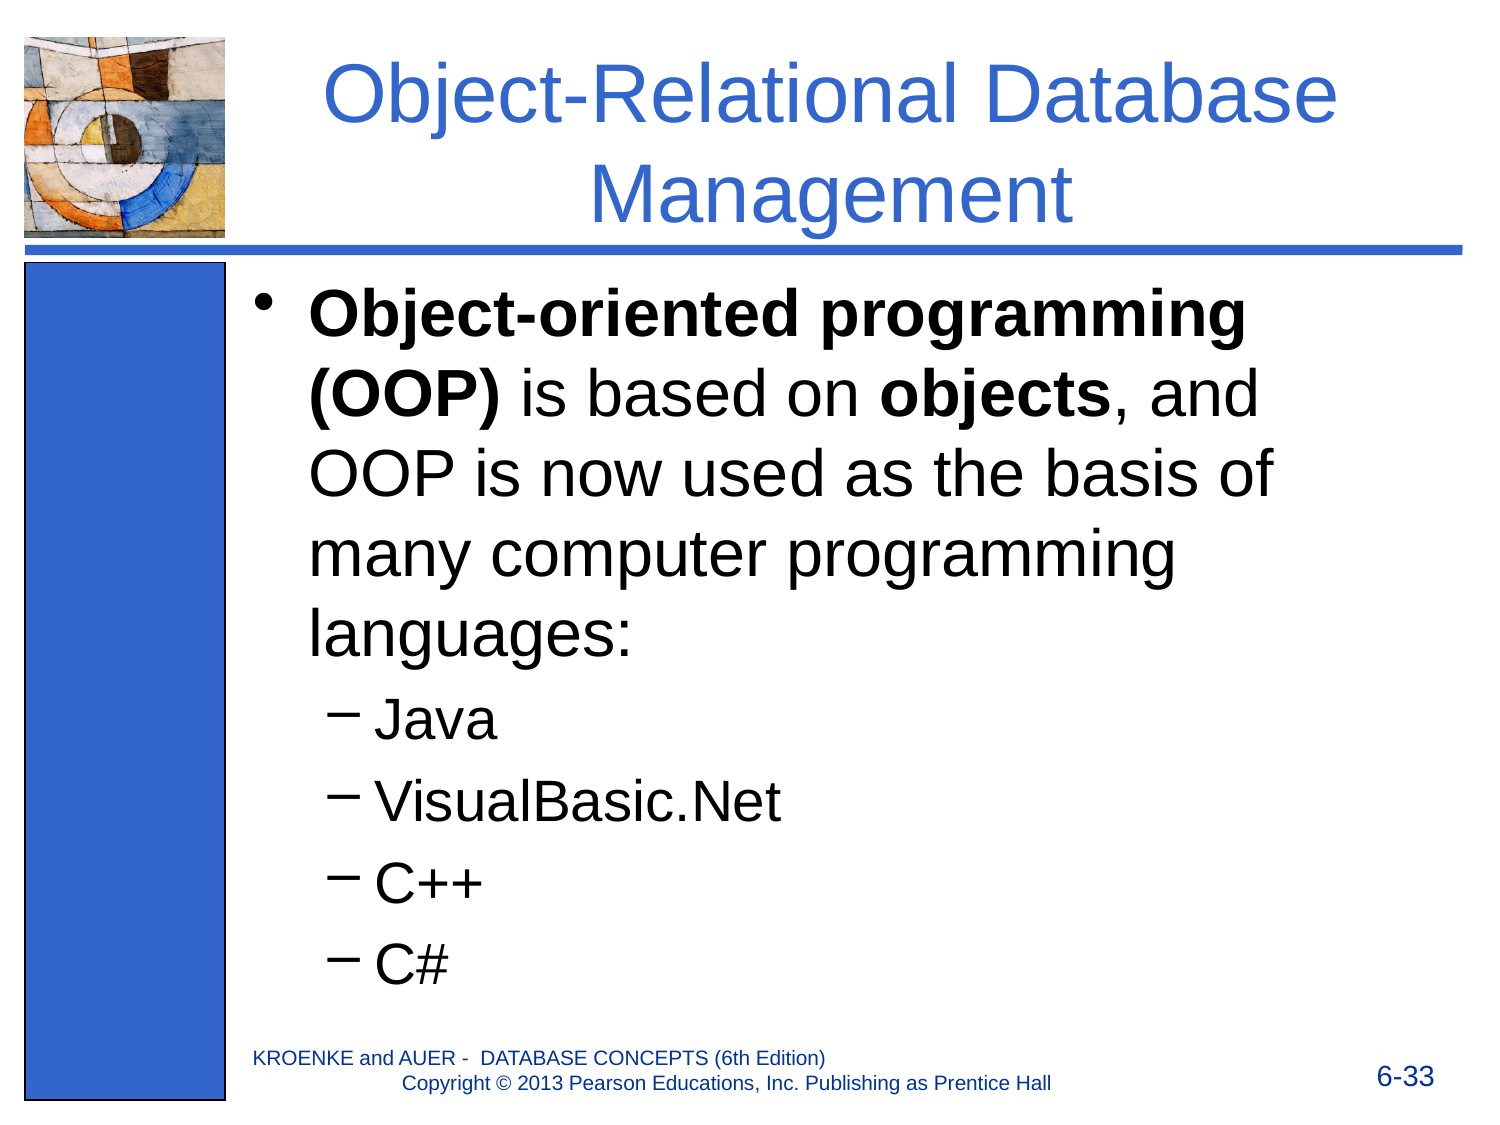

# Object-Relational Database Management
Object-oriented programming (OOP) is based on objects, and OOP is now used as the basis of many computer programming languages:
Java
VisualBasic.Net
C++
C#
KROENKE and AUER -  DATABASE CONCEPTS (6th Edition)                                                                     Copyright © 2013 Pearson Educations, Inc. Publishing as Prentice Hall
6-33